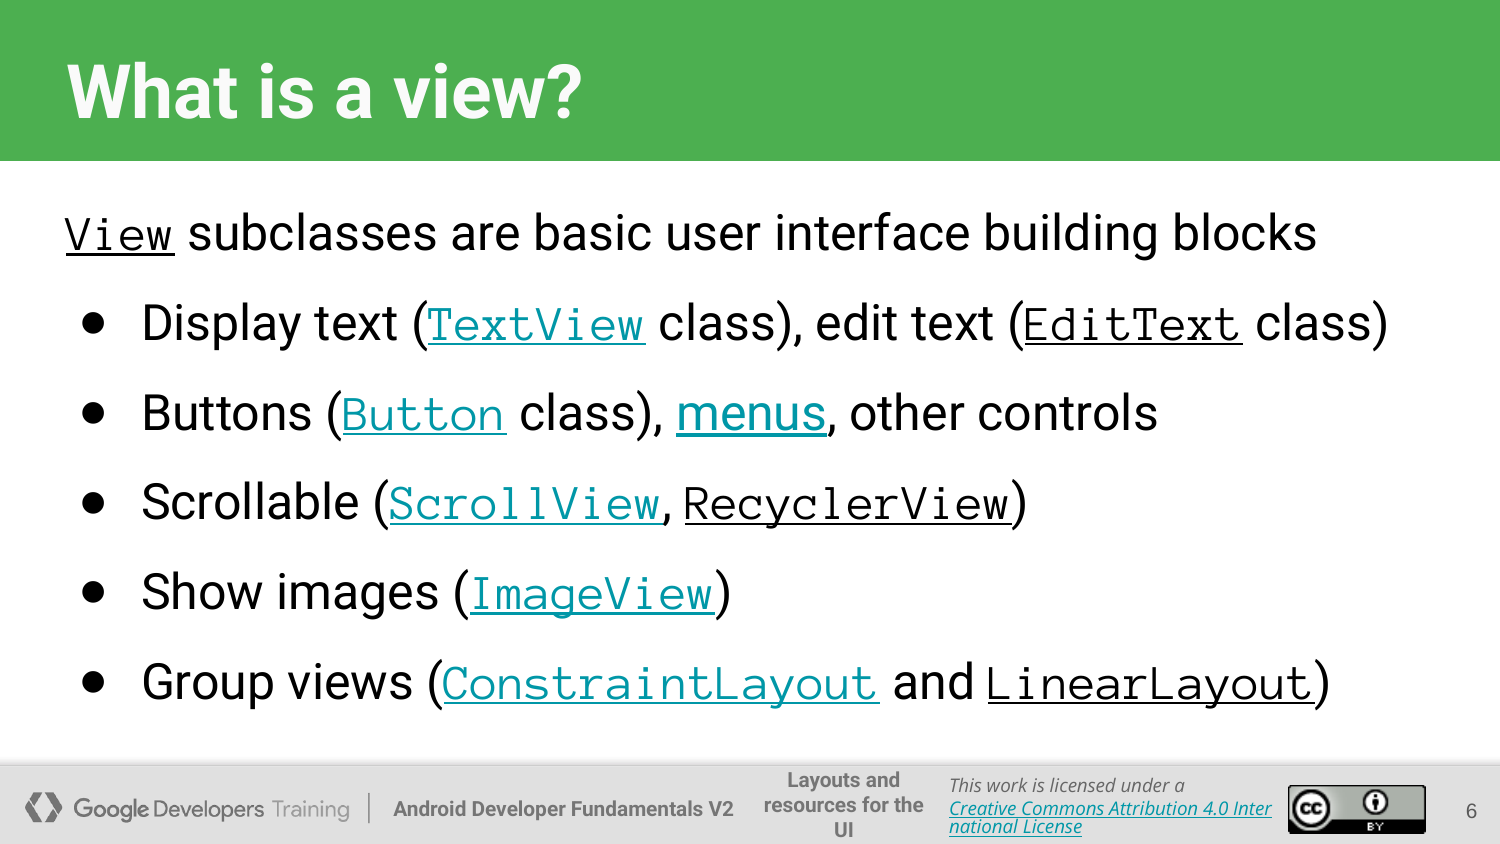

# What is a view?
View subclasses are basic user interface building blocks
Display text (TextView class), edit text (EditText class)
Buttons (Button class), menus, other controls
Scrollable (ScrollView, RecyclerView)
Show images (ImageView)
Group views (ConstraintLayout and LinearLayout)
6